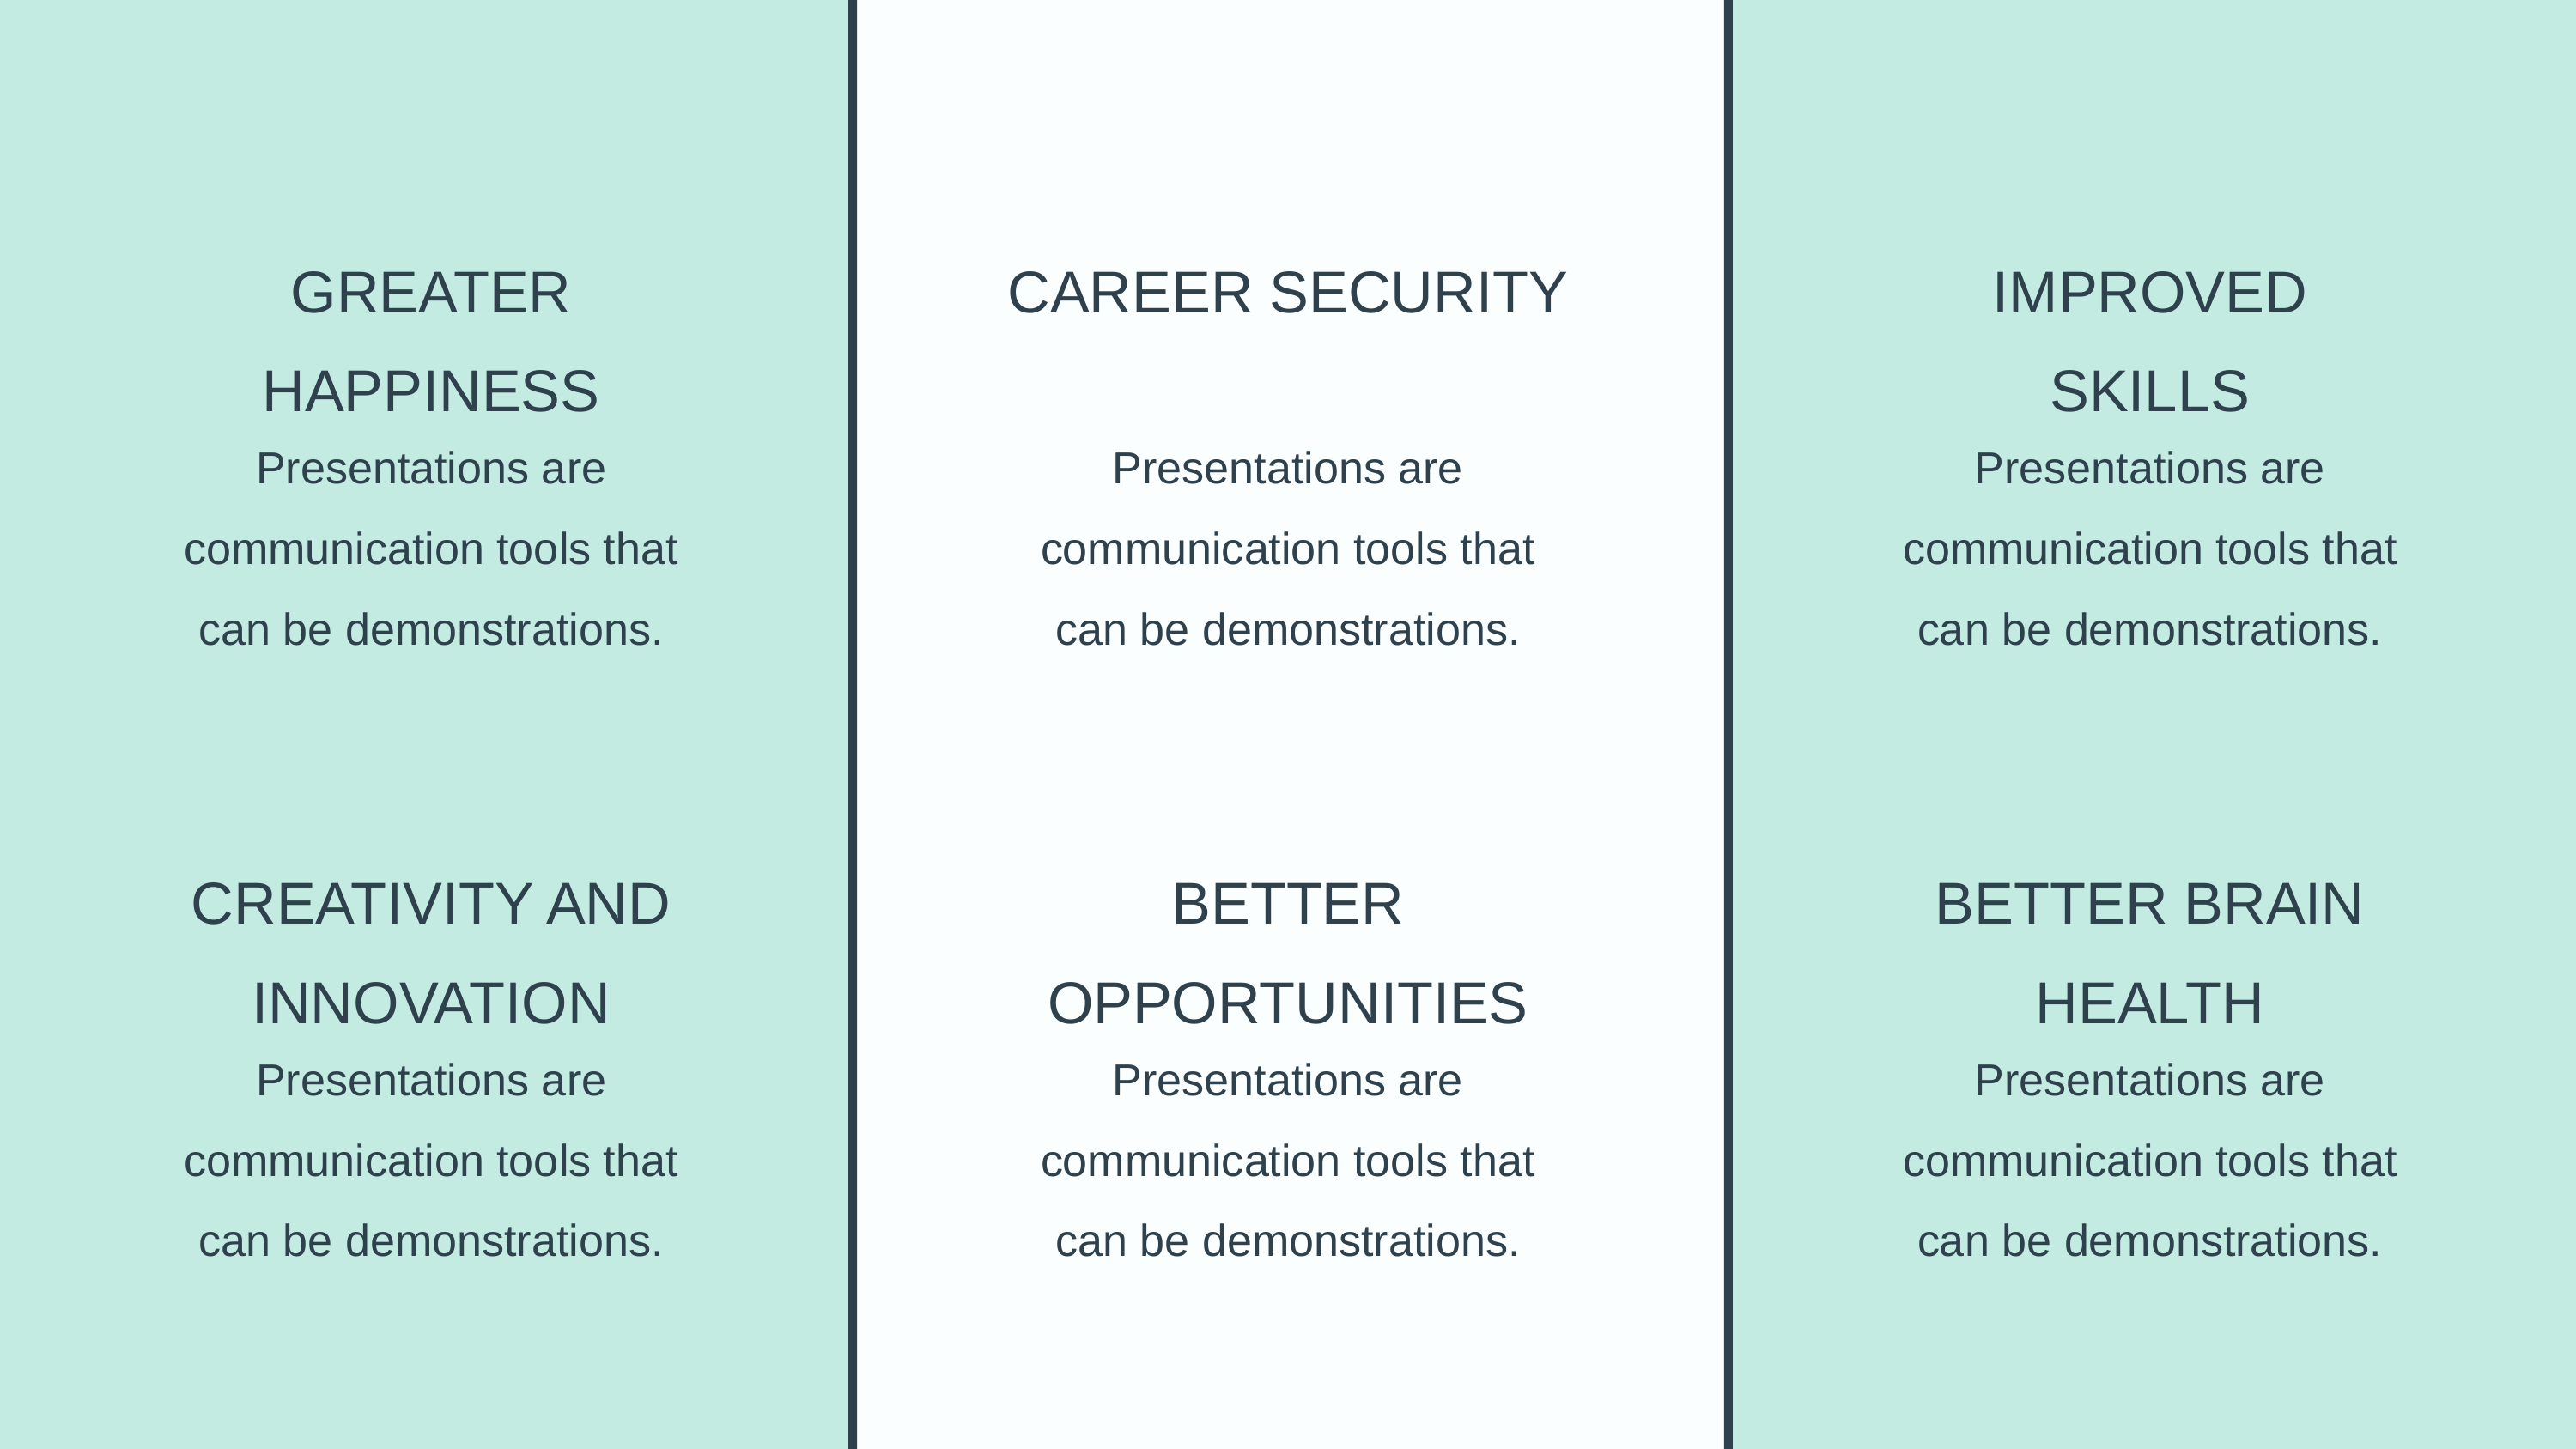

GREATER HAPPINESS
Presentations are communication tools that can be demonstrations.
CAREER SECURITY
Presentations are communication tools that can be demonstrations.
IMPROVED
SKILLS
Presentations are communication tools that can be demonstrations.
CREATIVITY AND INNOVATION
Presentations are communication tools that can be demonstrations.
BETTER OPPORTUNITIES
Presentations are communication tools that can be demonstrations.
BETTER BRAIN HEALTH
Presentations are communication tools that can be demonstrations.